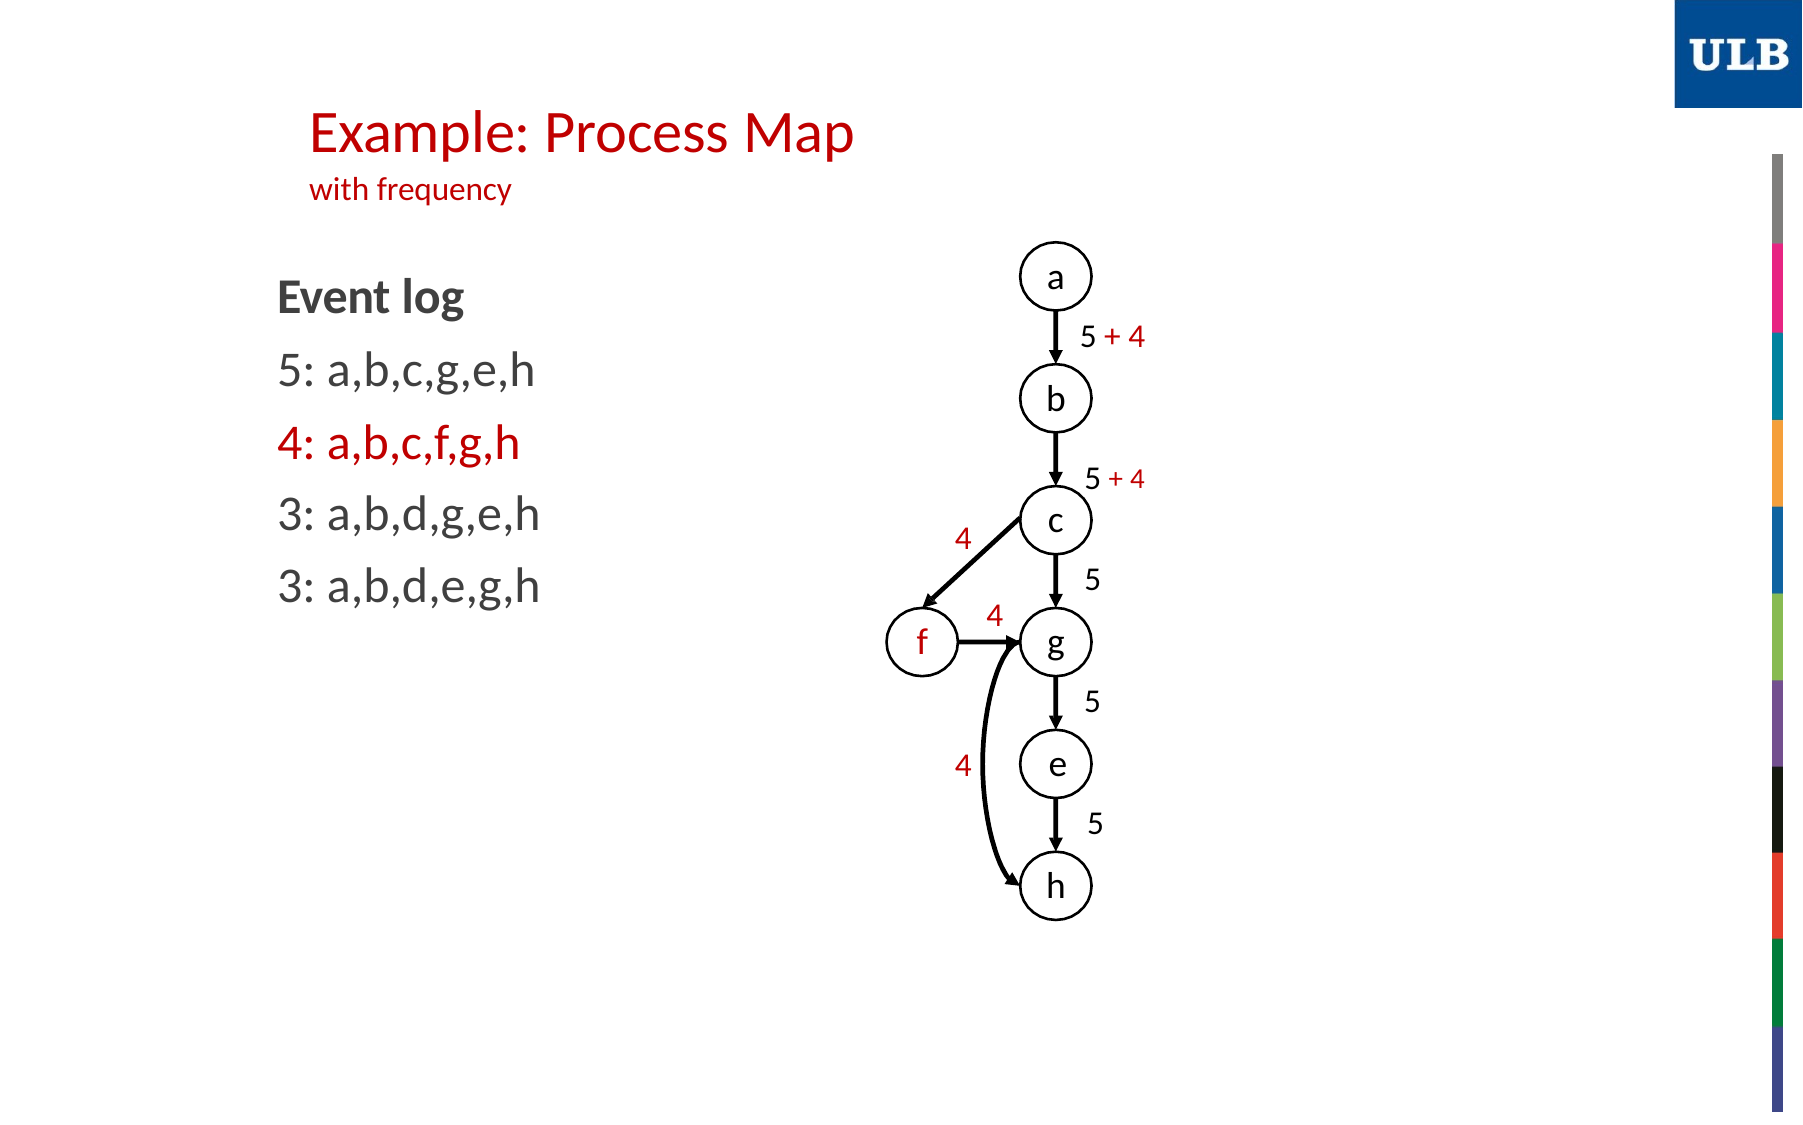

# Example: Process Map
with frequency

Event log
5: a,b,c,g,e,h
4: a,b,c,f,g,h
3: a,b,d,g,e,h
3: a,b,d,e,g,h
a

5 + 4

b
5 + 4

c
4

5
4

f
g

5
4	e
5
h